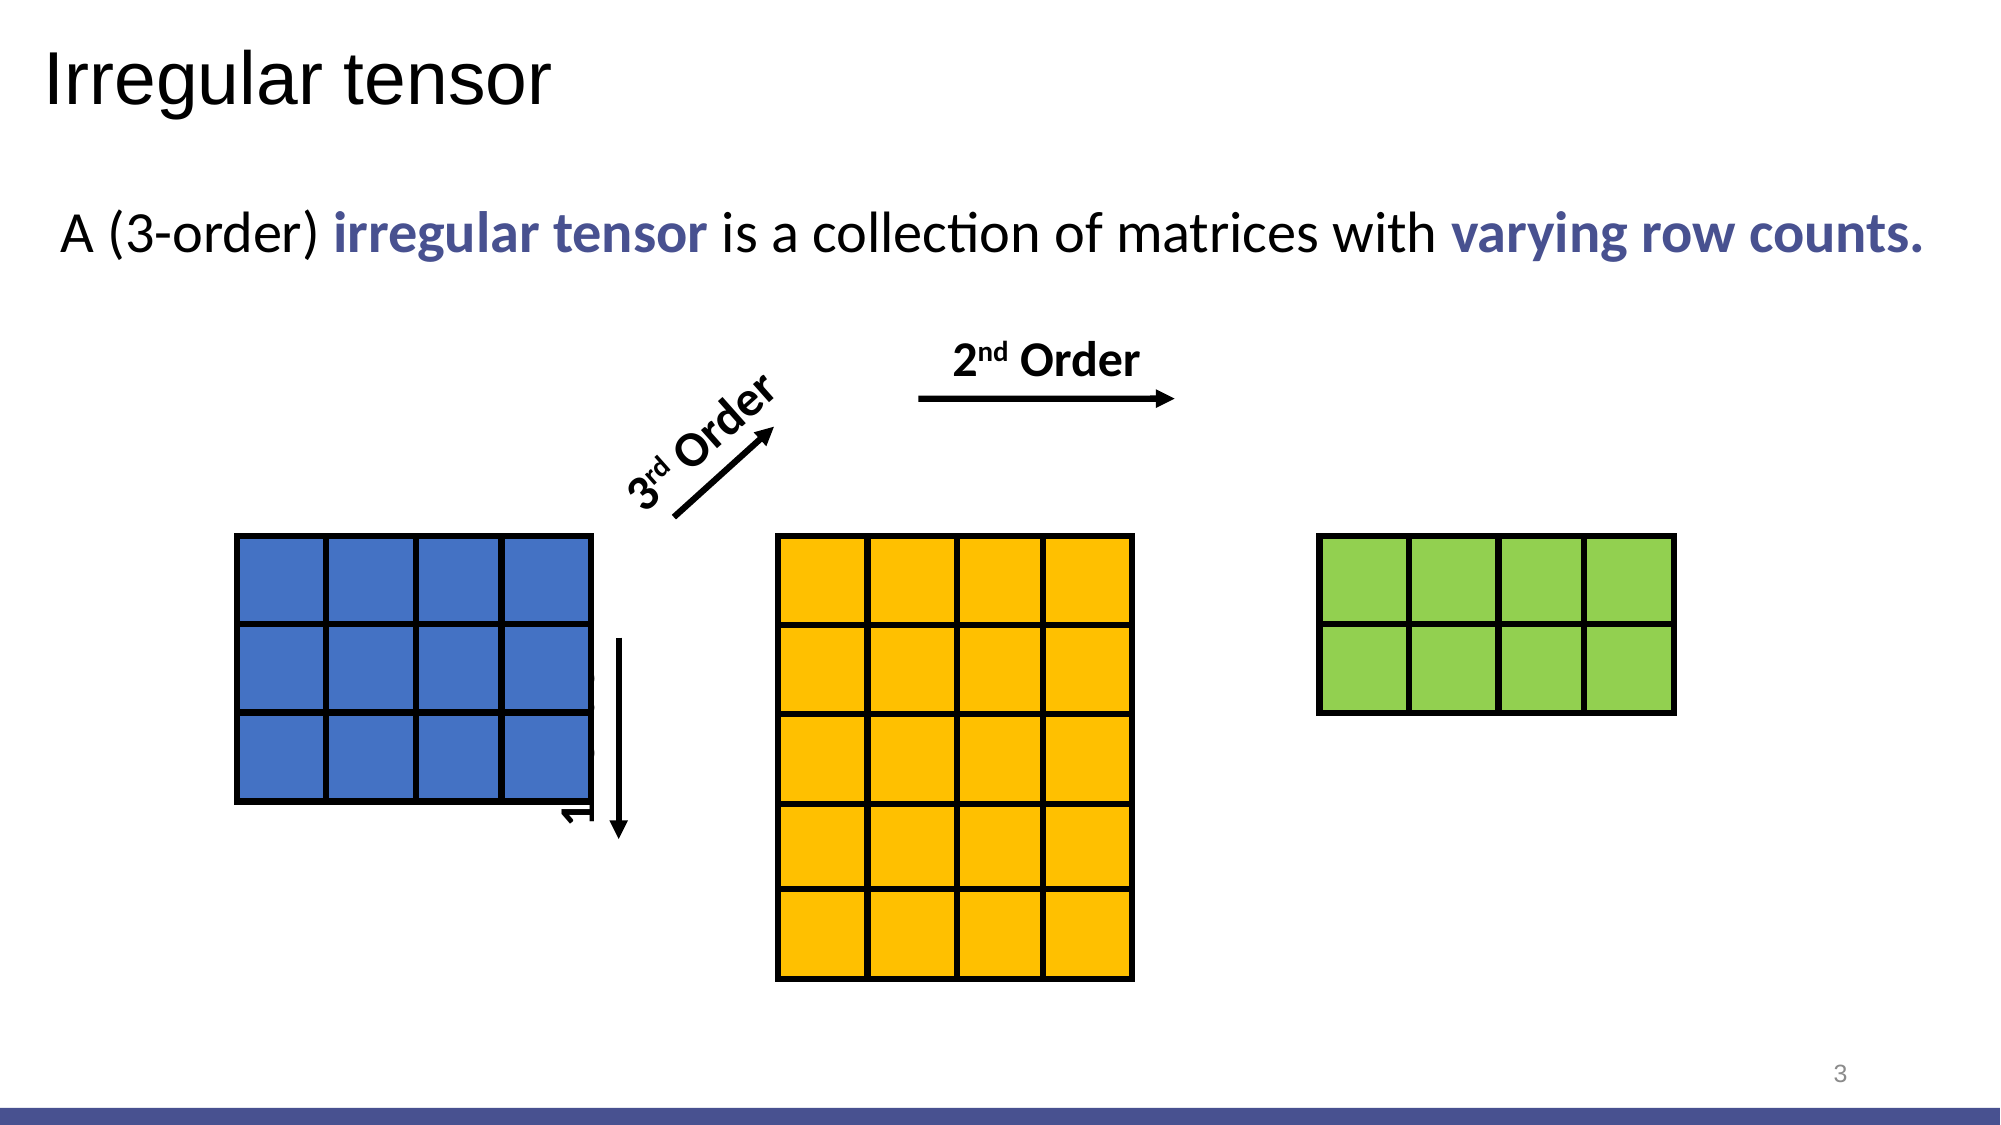

# Irregular tensor
A (3-order) irregular tensor is a collection of matrices with varying row counts.

2nd Order
3rd Order

1st Order
3